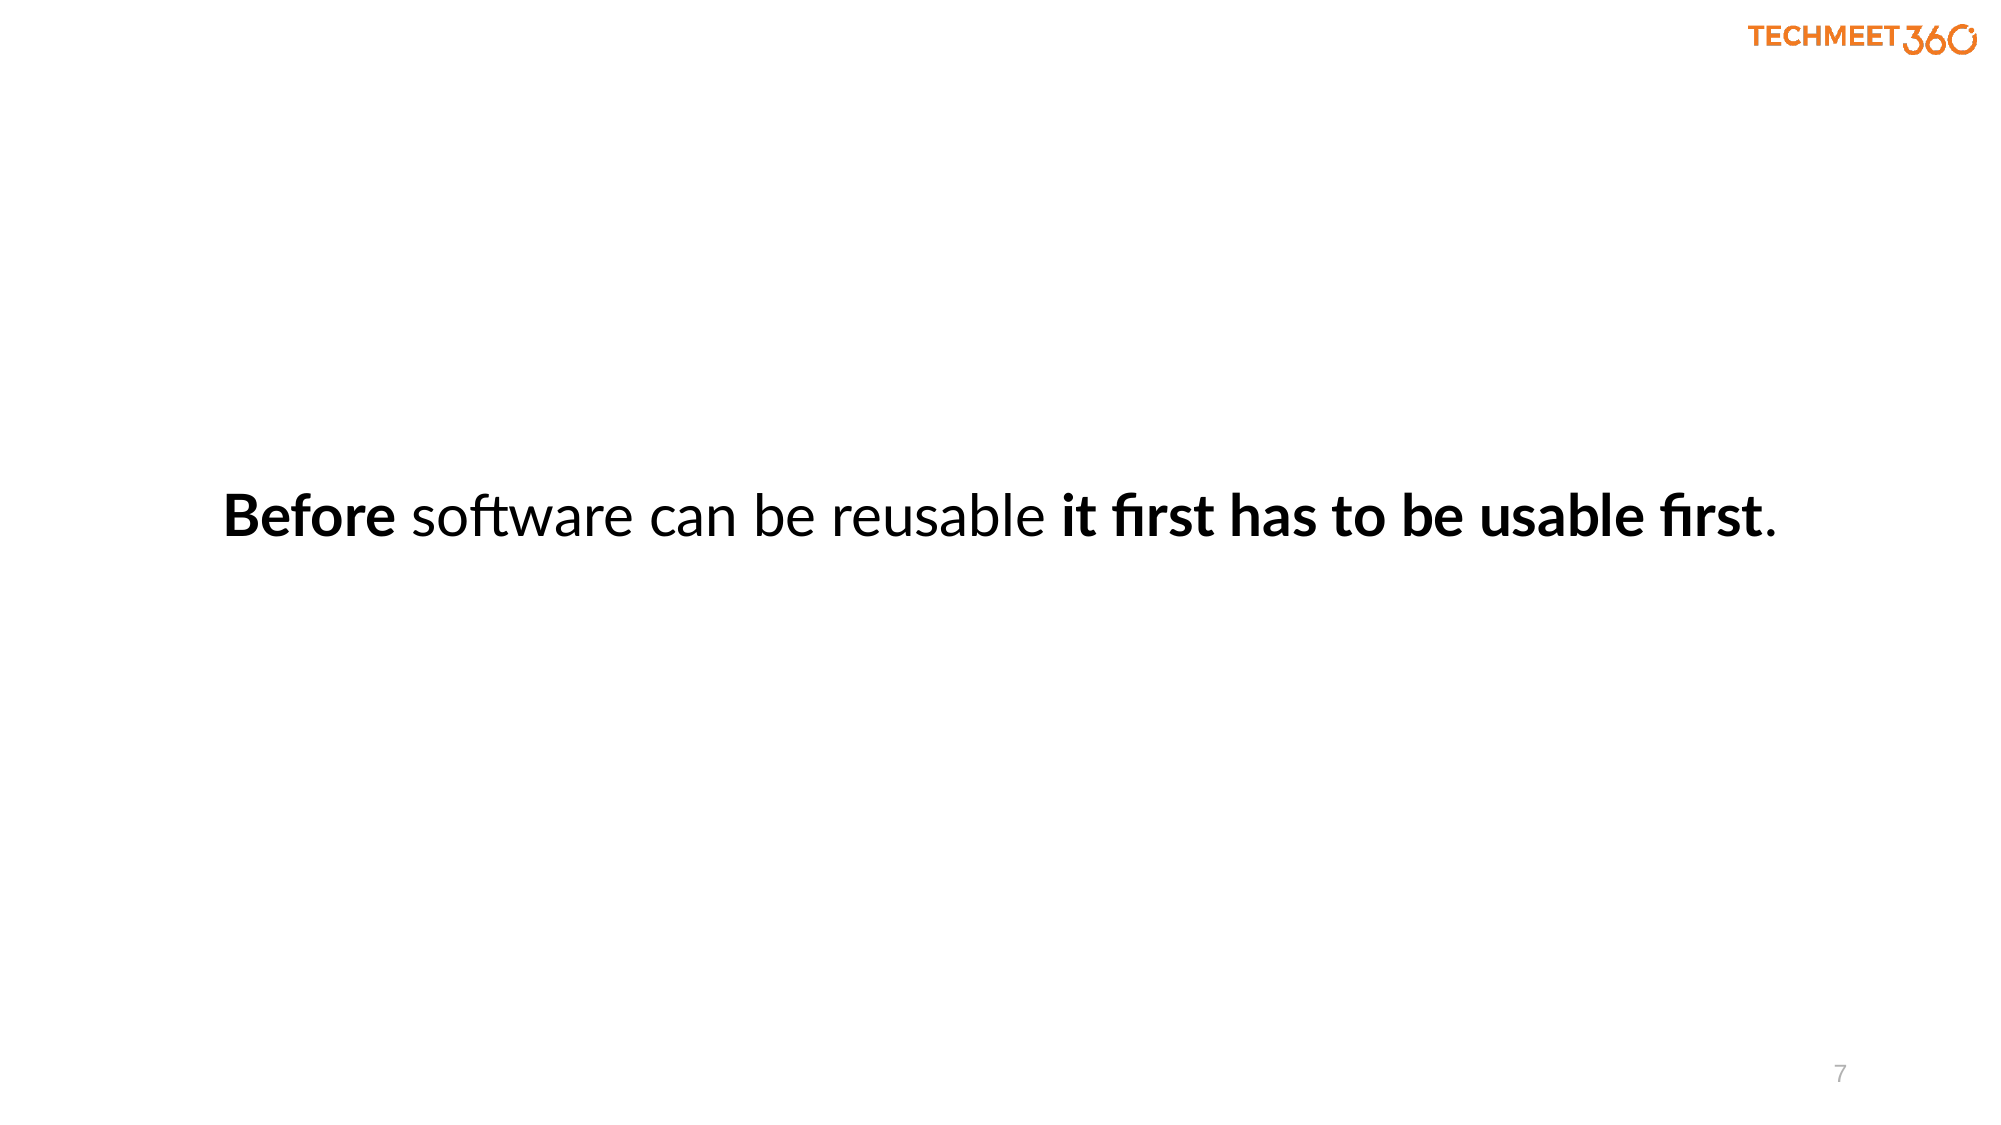

Before software can be reusable it first has to be usable first.
7